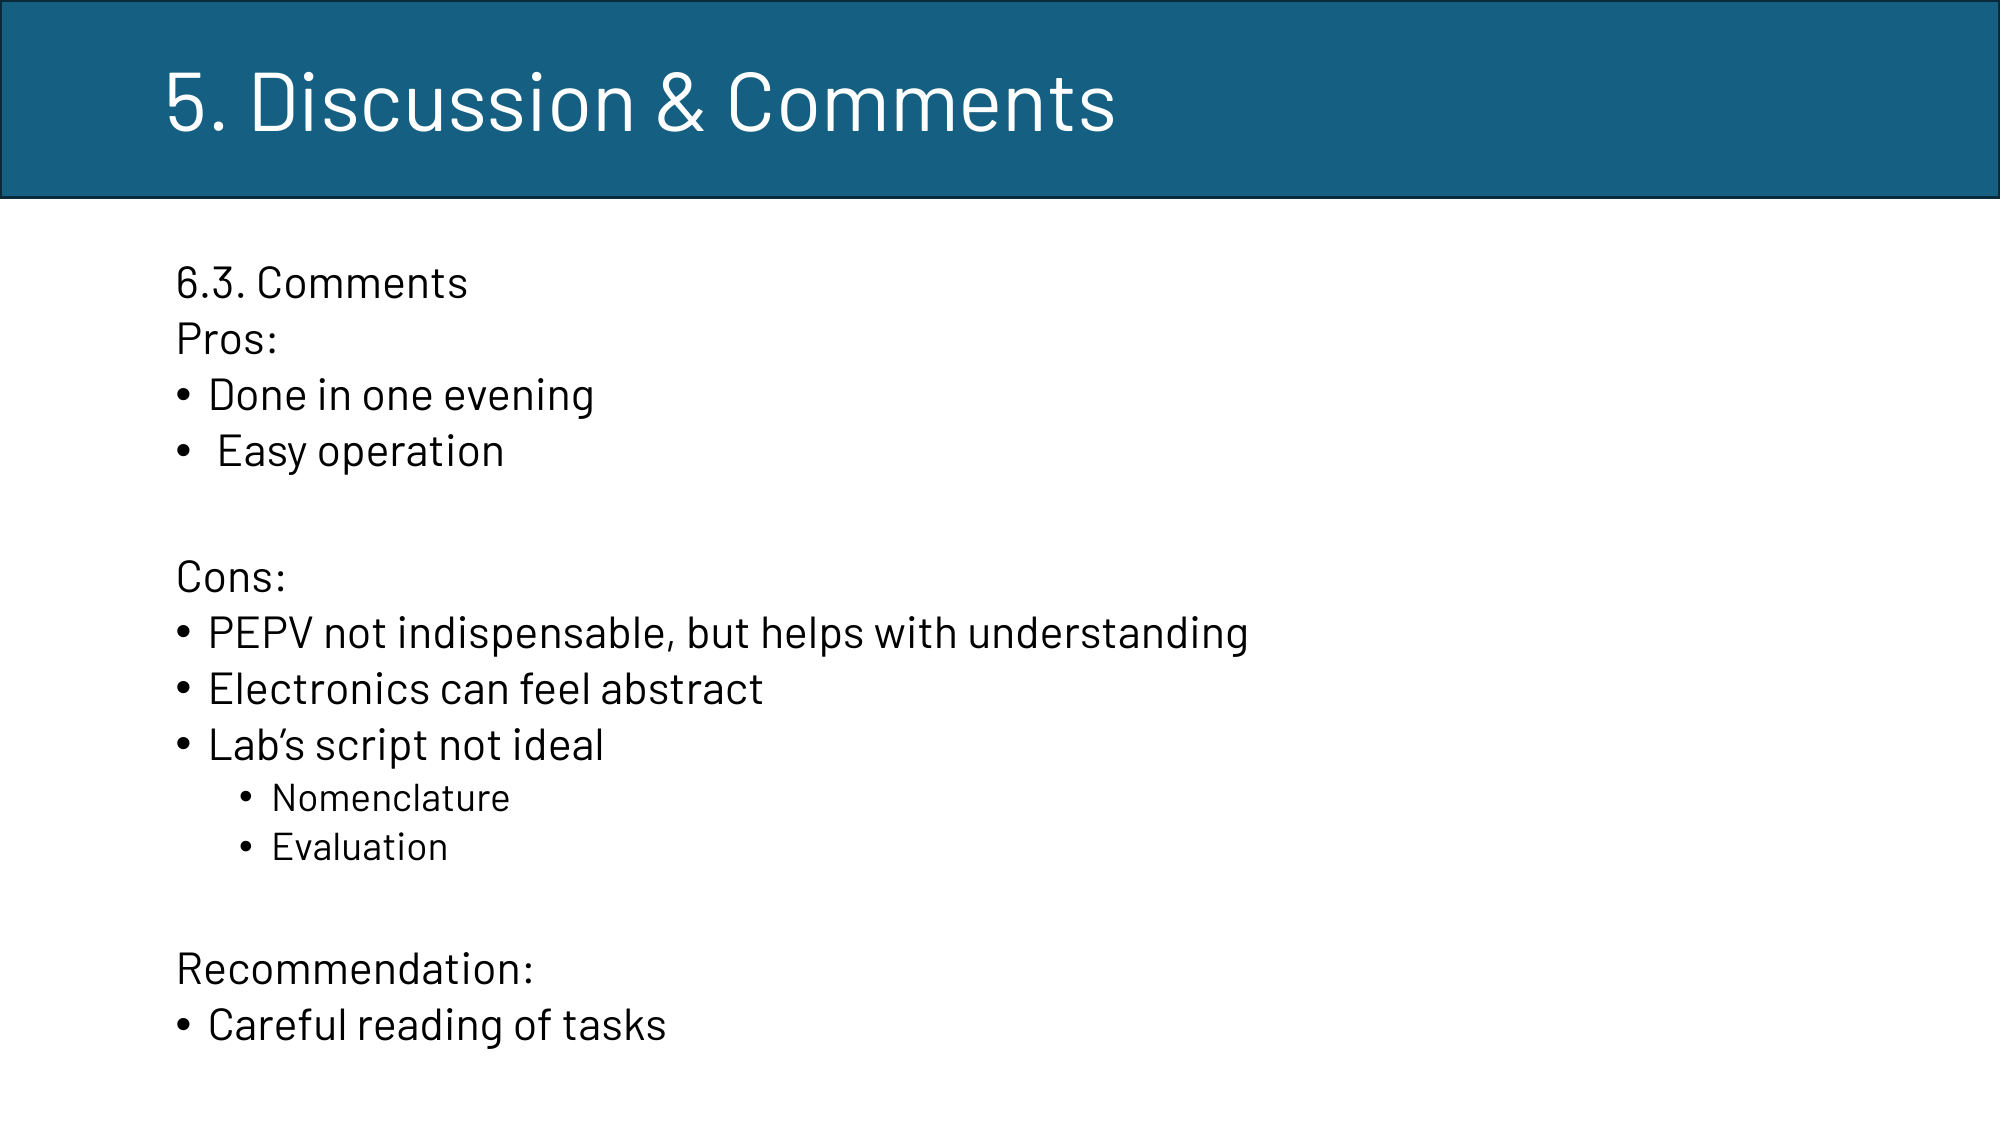

5. Discussion & Comments
6.3. Comments
Pros:
Done in one evening
 Easy operation

Cons:
PEPV not indispensable, but helps with understanding
Electronics can feel abstract
Lab’s script not ideal
Nomenclature
Evaluation

Recommendation:
Careful reading of tasks